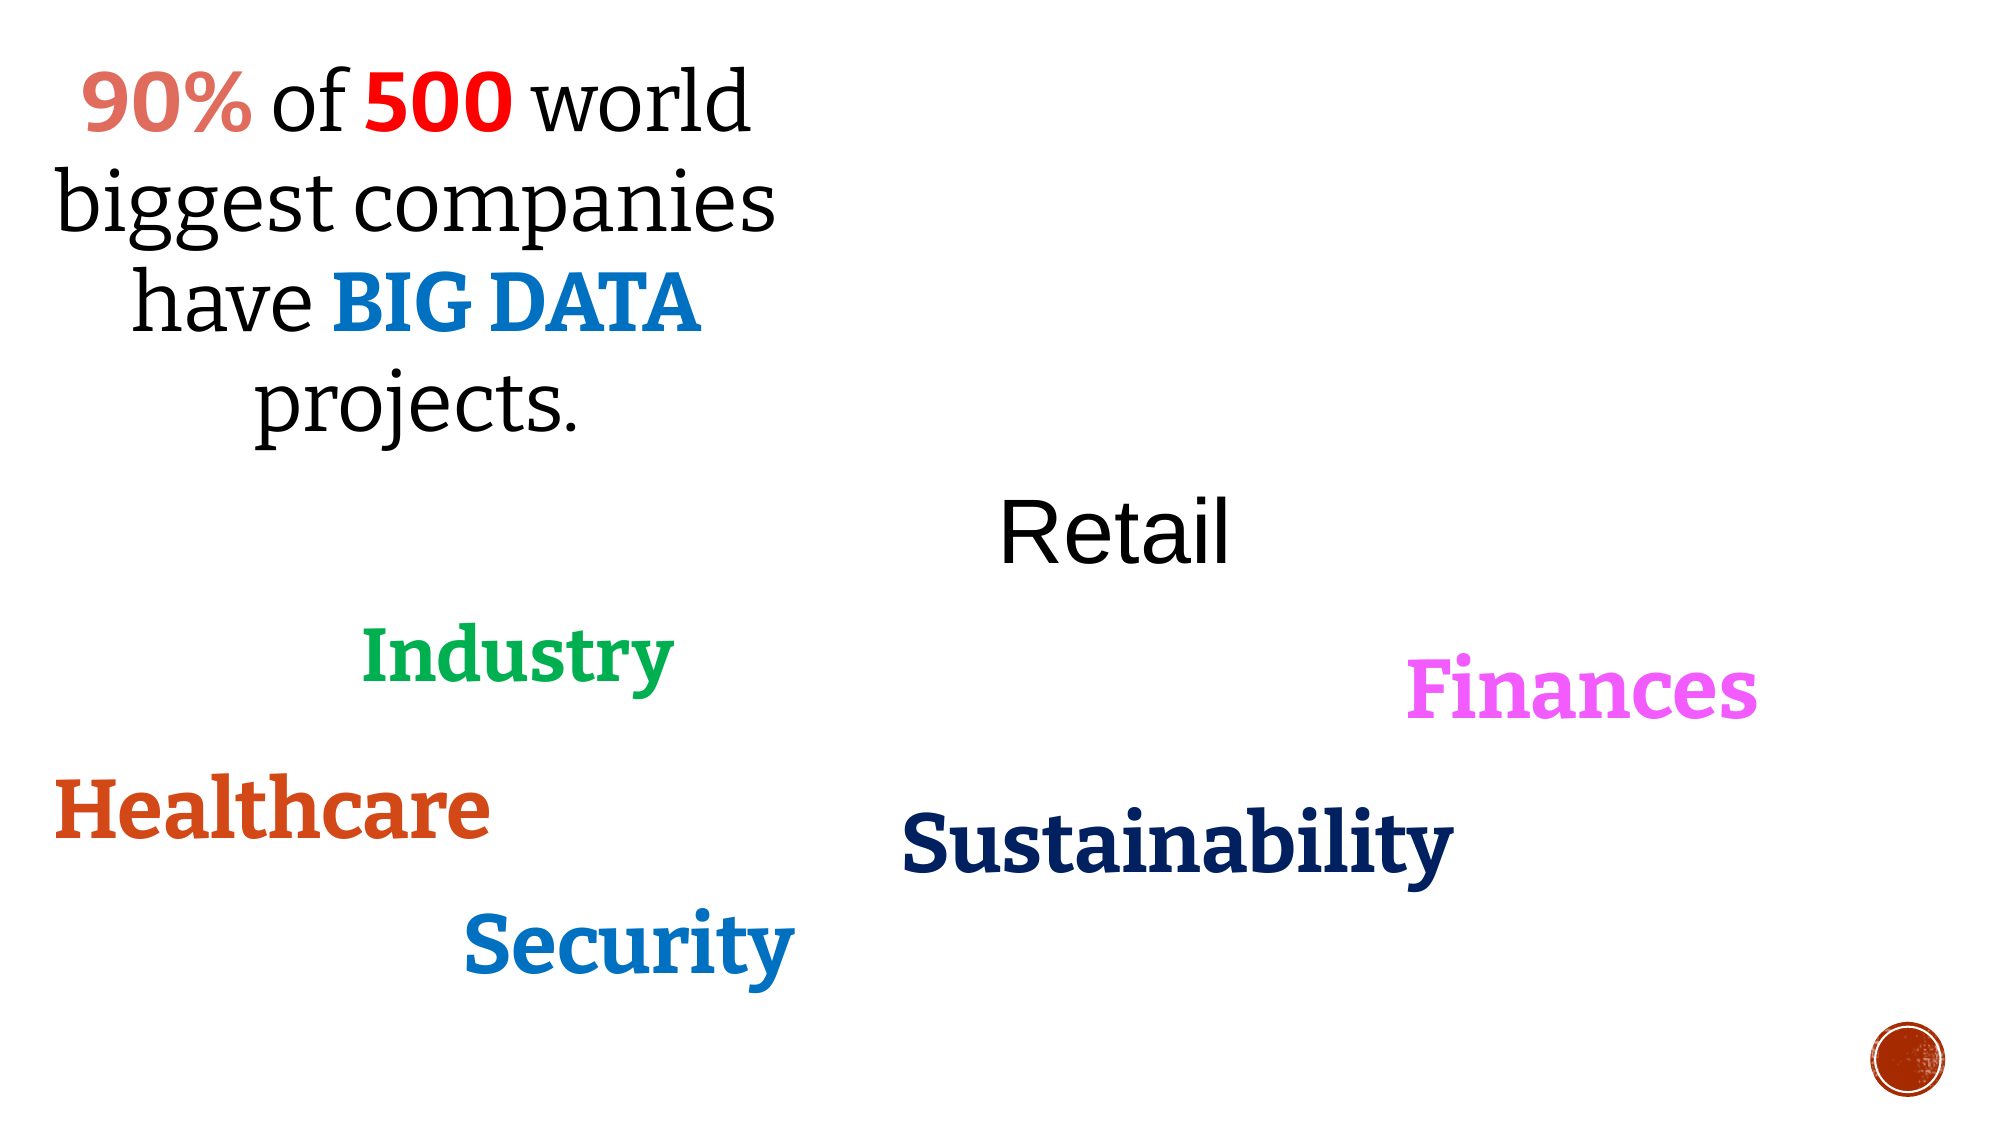

90% of 500 world biggest companies have BIG DATA projects.
Retail
Industry
Finances
Healthcare
Sustainability
Security